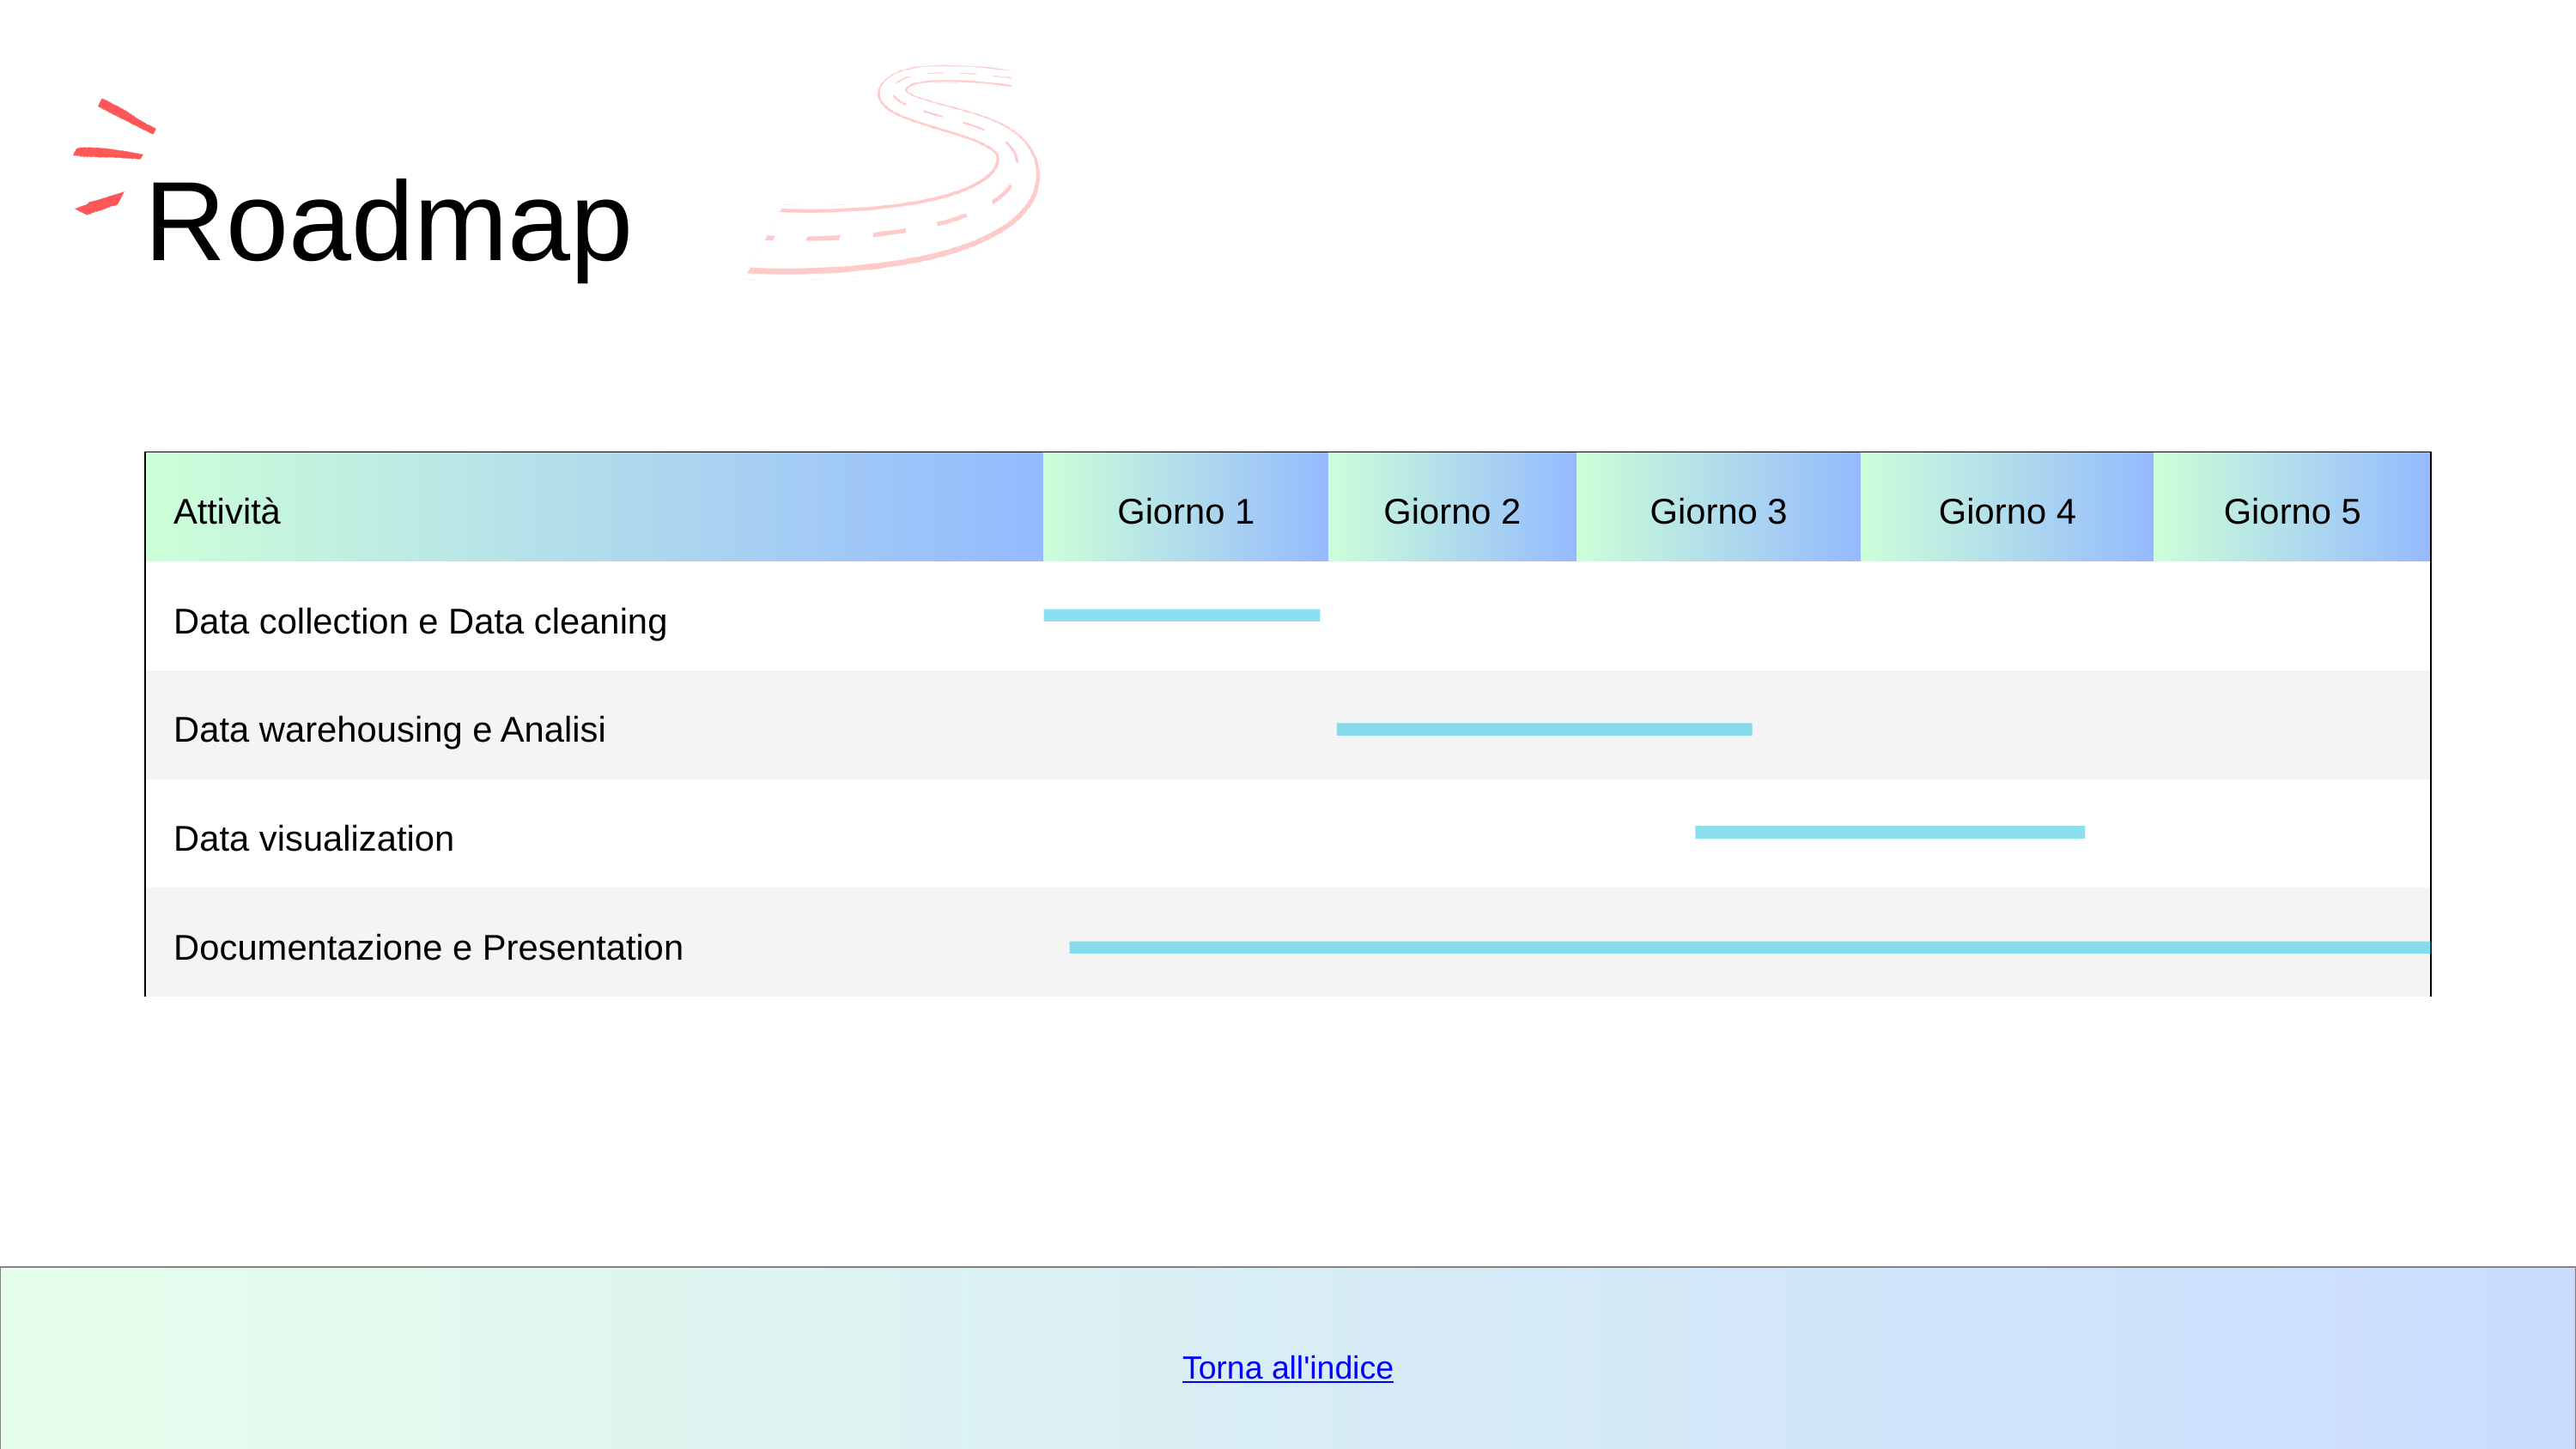

Roadmap
| Attività | Giorno 1 | Giorno 2 | Giorno 3 | Giorno 4 | Giorno 5 |
| --- | --- | --- | --- | --- | --- |
| Data collection e Data cleaning |  |  |  |  |  |
| Data warehousing e Analisi |  |  |  |  |  |
| Data visualization |  |  |  |  |  |
| Documentazione e Presentation |  |  |  |  |  |

Torna all'indice